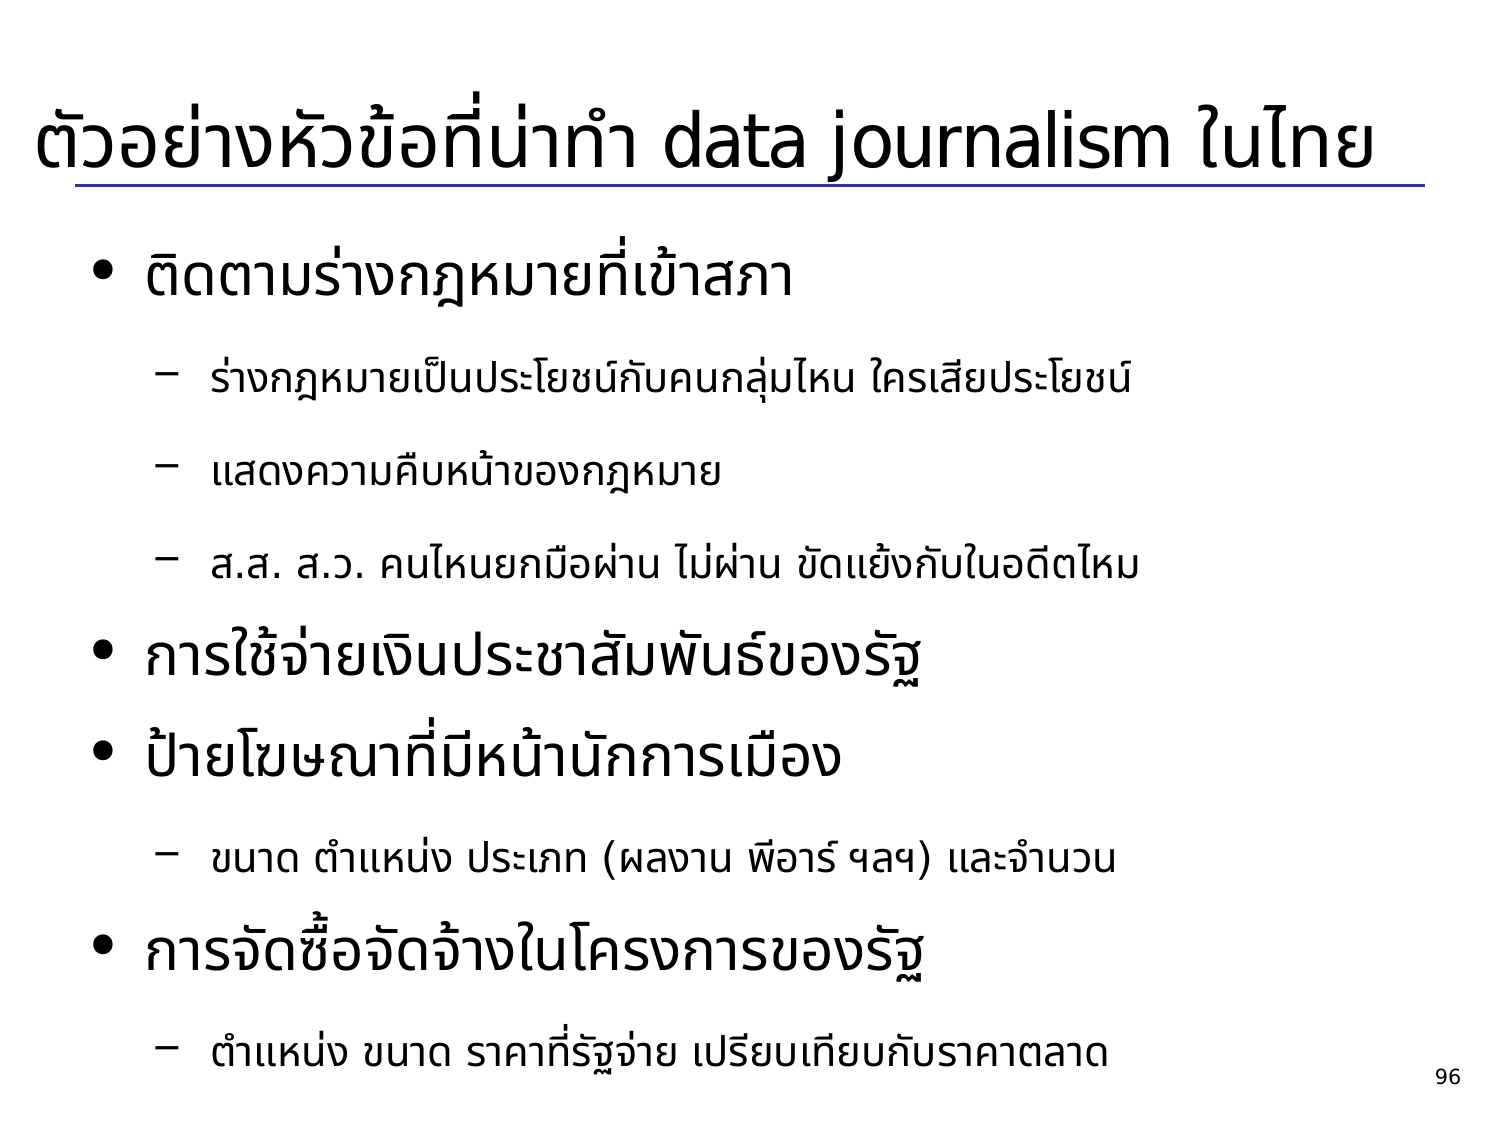

# ตัวอย่างหัวข้อที่น่าทำ data journalism ในไทย
ติดตามร่างกฎหมายที่เข้าสภา
ร่างกฎหมายเป็นประโยชน์กับคนกลุ่มไหน ใครเสียประโยชน์
แสดงความคืบหน้าของกฎหมาย
ส.ส. ส.ว. คนไหนยกมือผ่าน ไม่ผ่าน ขัดแย้งกับในอดีตไหม
การใช้จ่ายเงินประชาสัมพันธ์ของรัฐ
ป้ายโฆษณาที่มีหน้านักการเมือง
ขนาด ตำแหน่ง ประเภท (ผลงาน พีอาร์ ฯลฯ) และจำนวน
การจัดซื้อจัดจ้างในโครงการของรัฐ
ตำแหน่ง ขนาด ราคาที่รัฐจ่าย เปรียบเทียบกับราคาตลาด
96